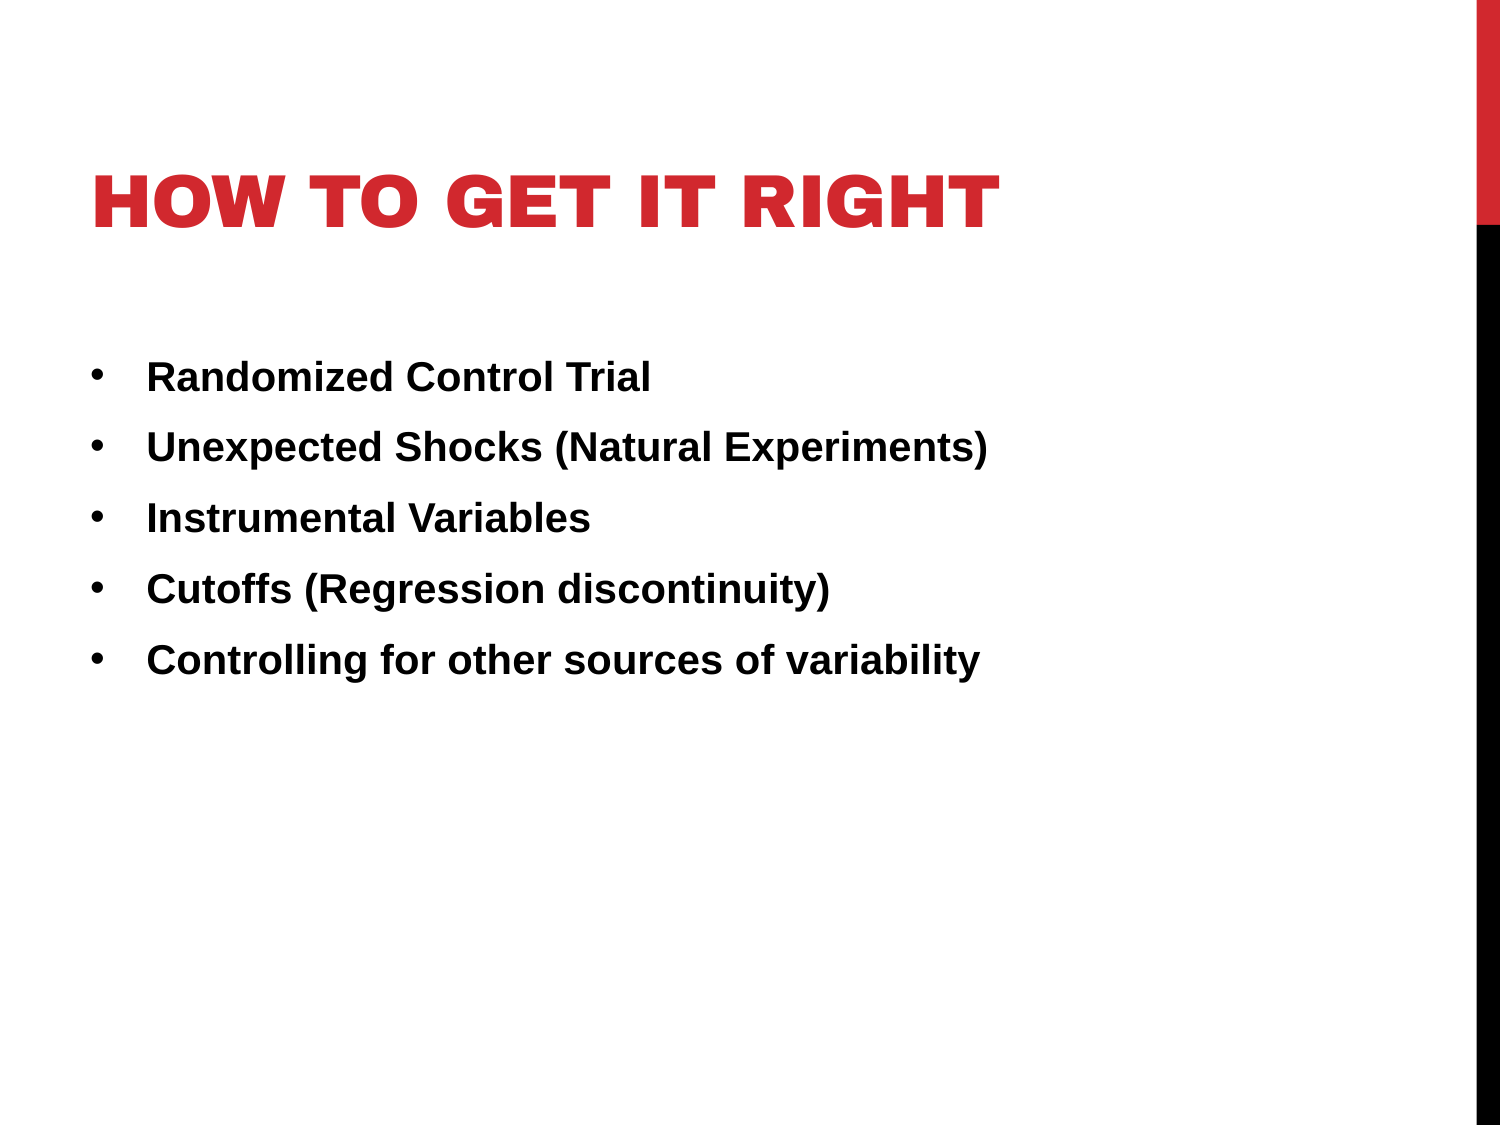

# How to get it right
Randomized Control Trial
Unexpected Shocks (Natural Experiments)
Instrumental Variables
Cutoffs (Regression discontinuity)
Controlling for other sources of variability